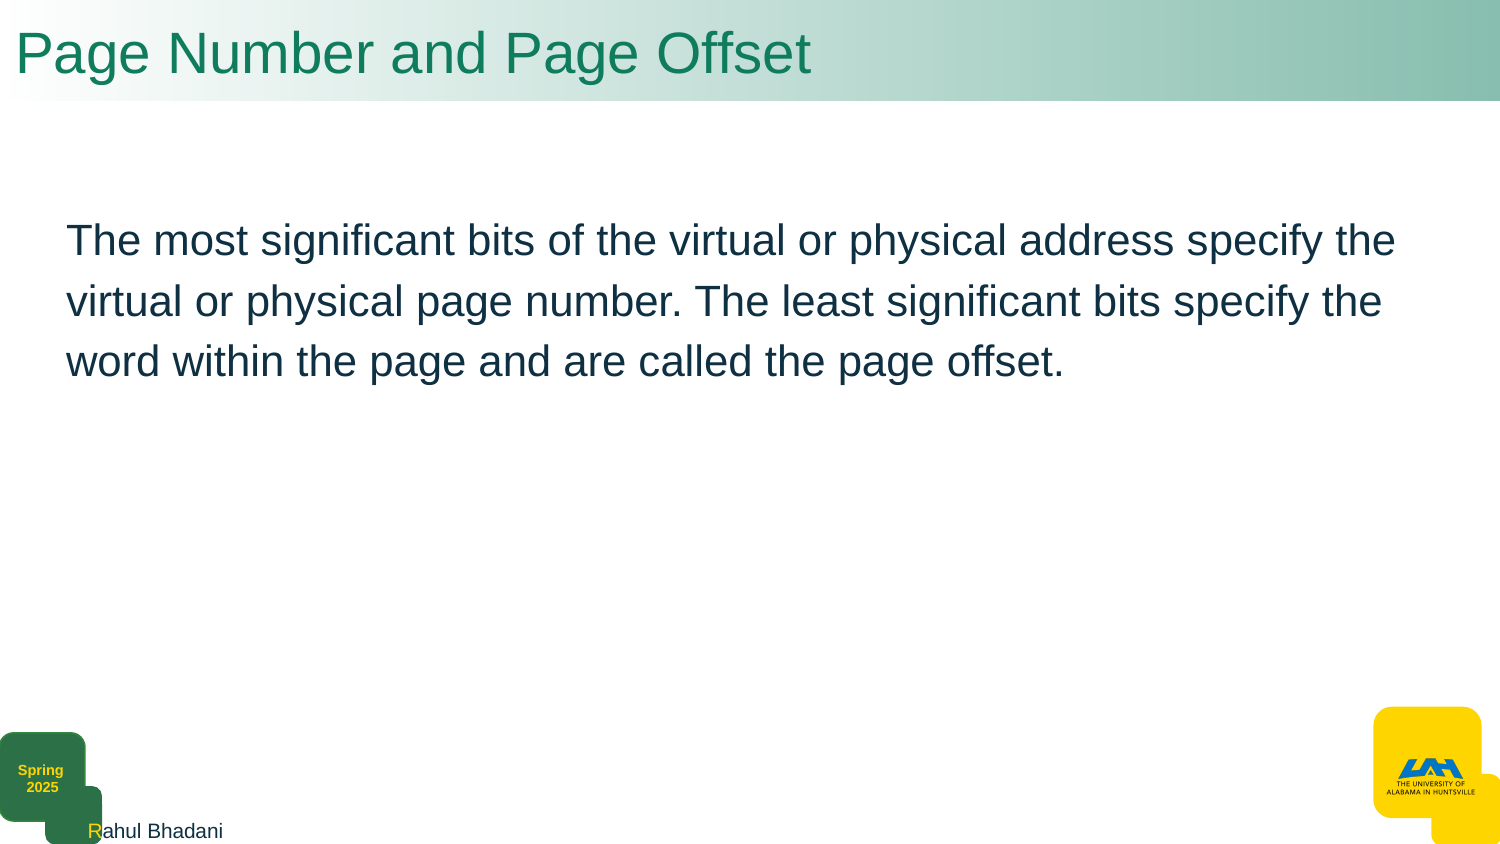

# Page Number and Page Offset
The most significant bits of the virtual or physical address specify the virtual or physical page number. The least significant bits specify the word within the page and are called the page offset.